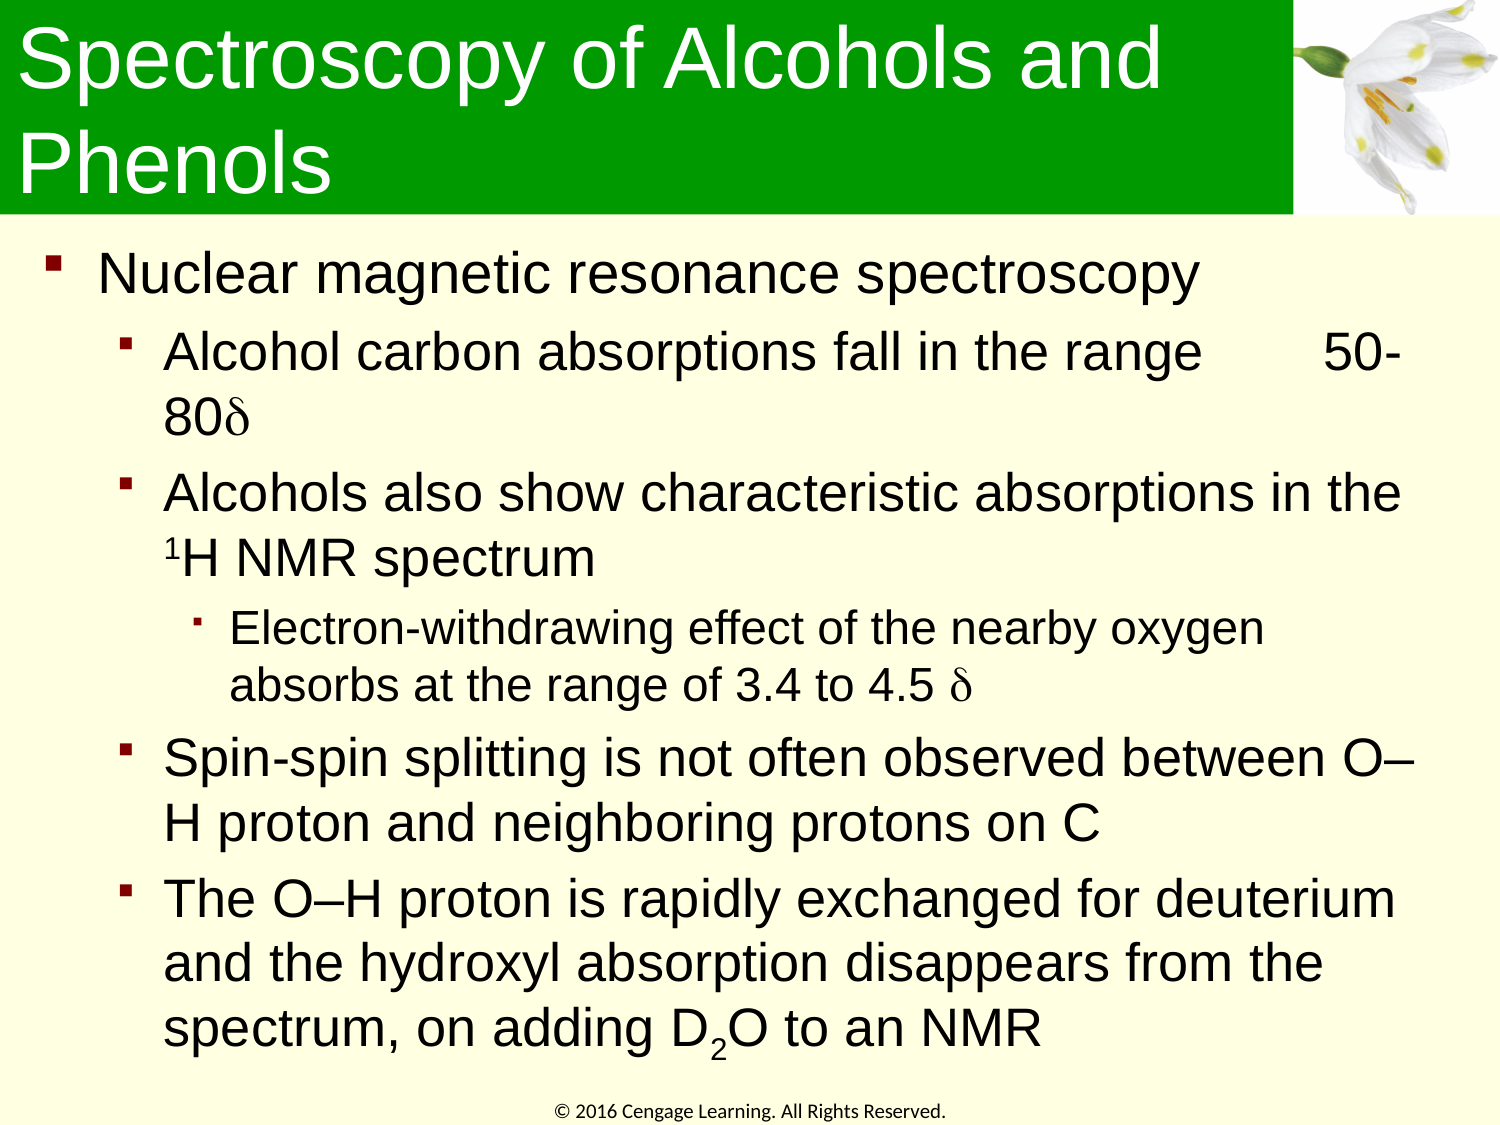

# Spectroscopy of Alcohols and Phenols
Nuclear magnetic resonance spectroscopy
Alcohol carbon absorptions fall in the range        50-80δ
Alcohols also show characteristic absorptions in the 1H NMR spectrum
Electron-withdrawing effect of the nearby oxygen absorbs at the range of 3.4 to 4.5 δ
Spin-spin splitting is not often observed between O–H proton and neighboring protons on C
The O–H proton is rapidly exchanged for deuterium and the hydroxyl absorption disappears from the spectrum, on adding D2O to an NMR